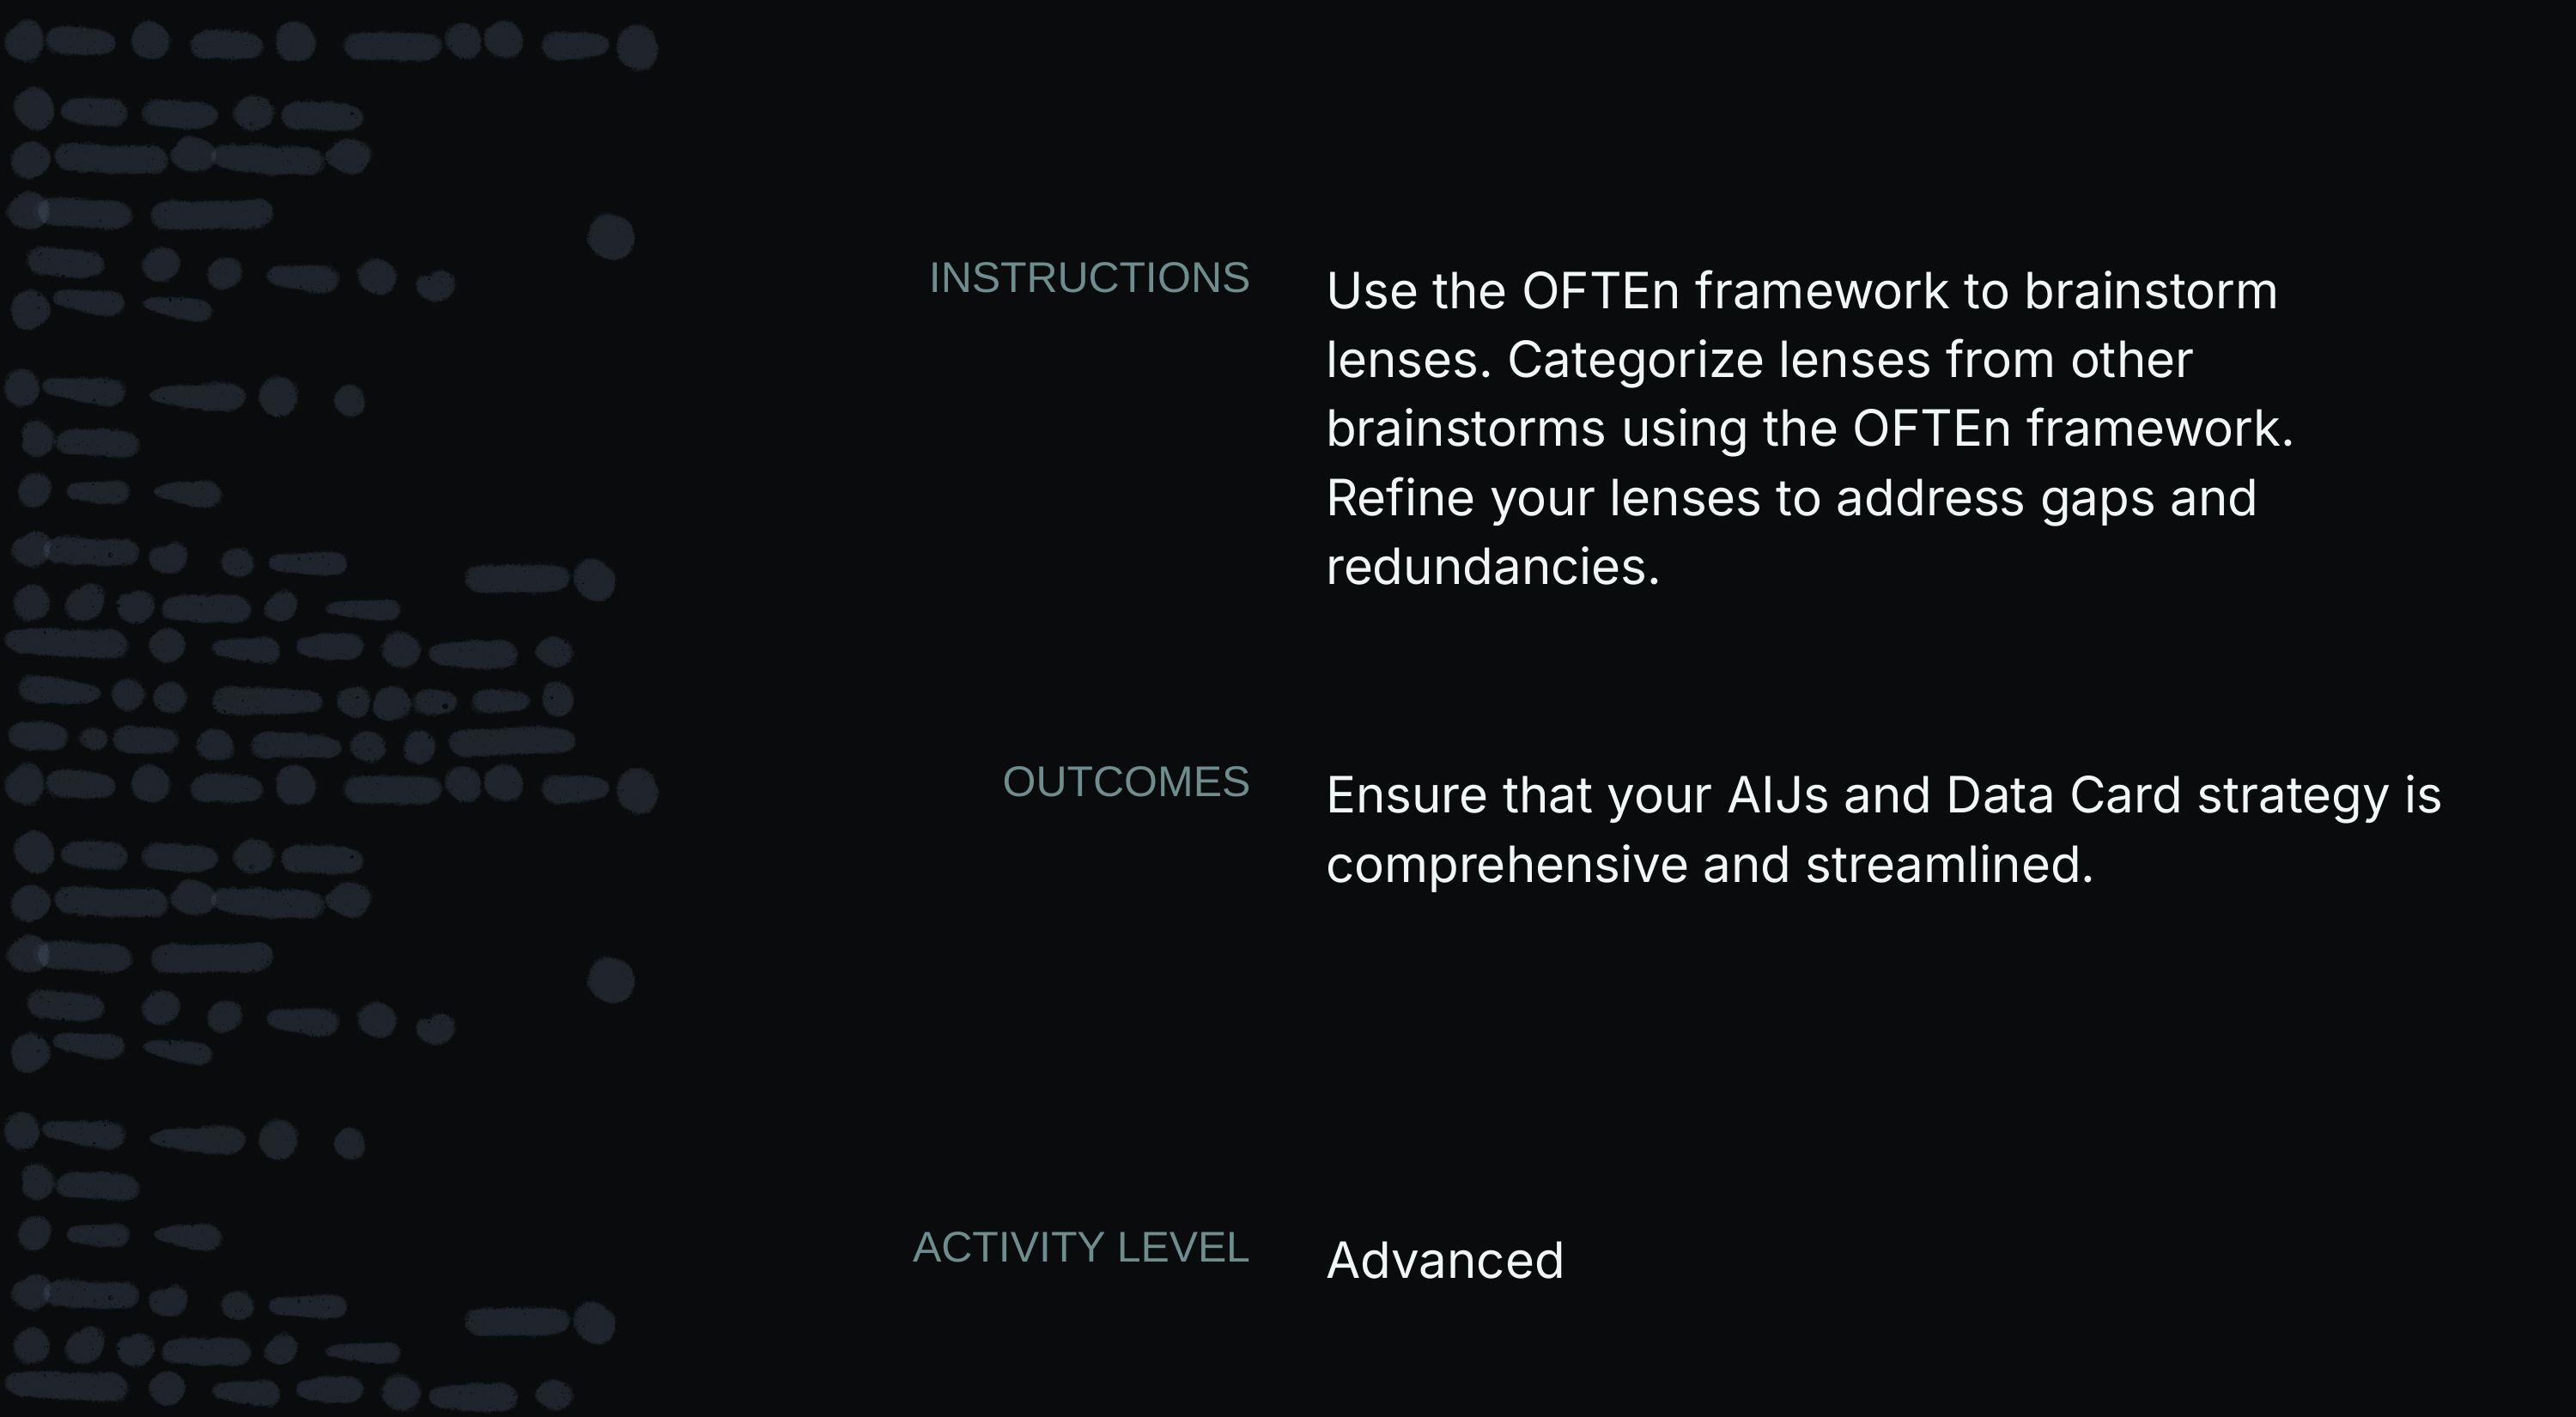

Use the OFTEn framework to brainstorm lenses. Categorize lenses from other brainstorms using the OFTEn framework. Refine your lenses to address gaps and redundancies.
Ensure that your AIJs and Data Card strategy is comprehensive and streamlined.
Advanced